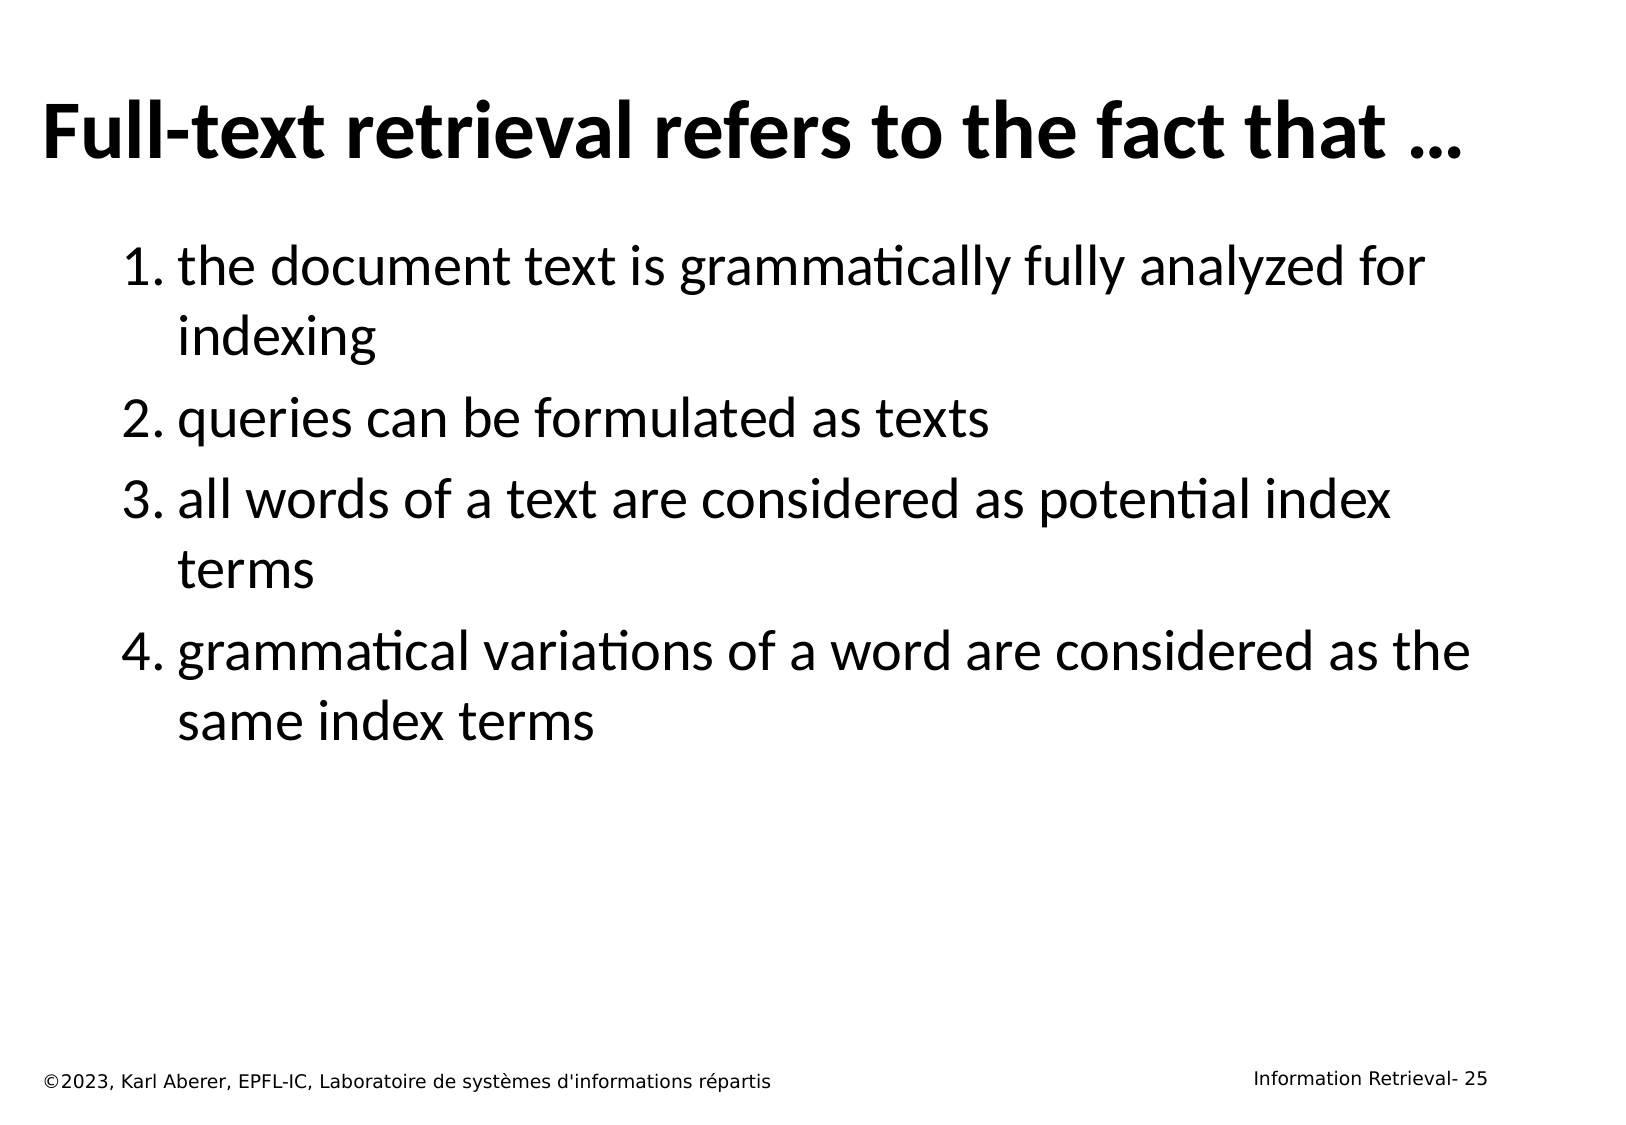

# Full-text retrieval refers to the fact that …
the document text is grammatically fully analyzed for indexing
queries can be formulated as texts
all words of a text are considered as potential index terms
grammatical variations of a word are considered as the same index terms
©2023, Karl Aberer, EPFL-IC, Laboratoire de systèmes d'informations répartis